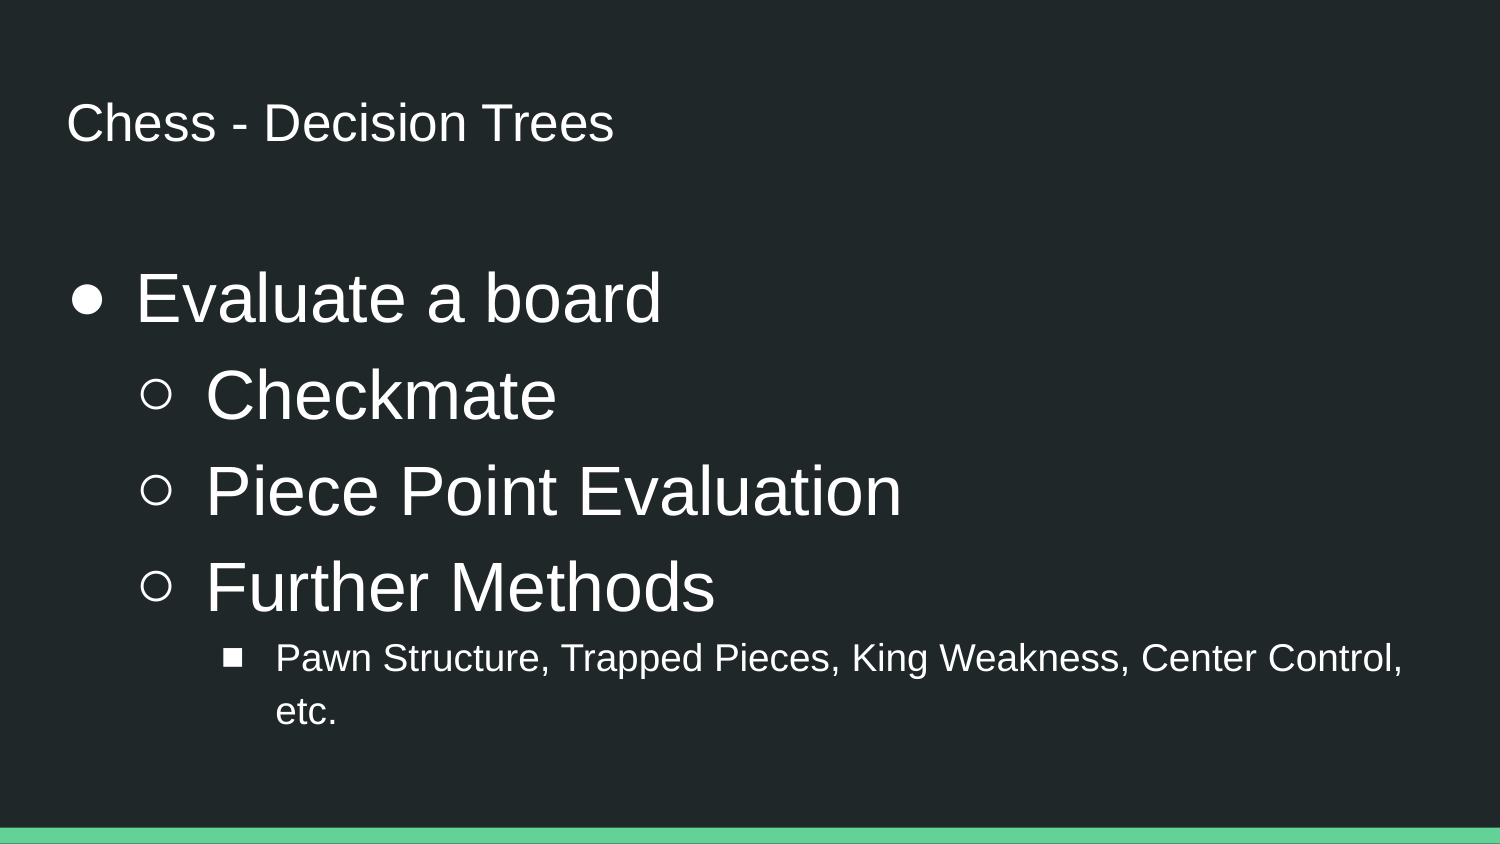

# Chess - Decision Trees

Evaluate a board
Checkmate
Piece Point Evaluation
Further Methods
Pawn Structure, Trapped Pieces, King Weakness, Center Control, etc.